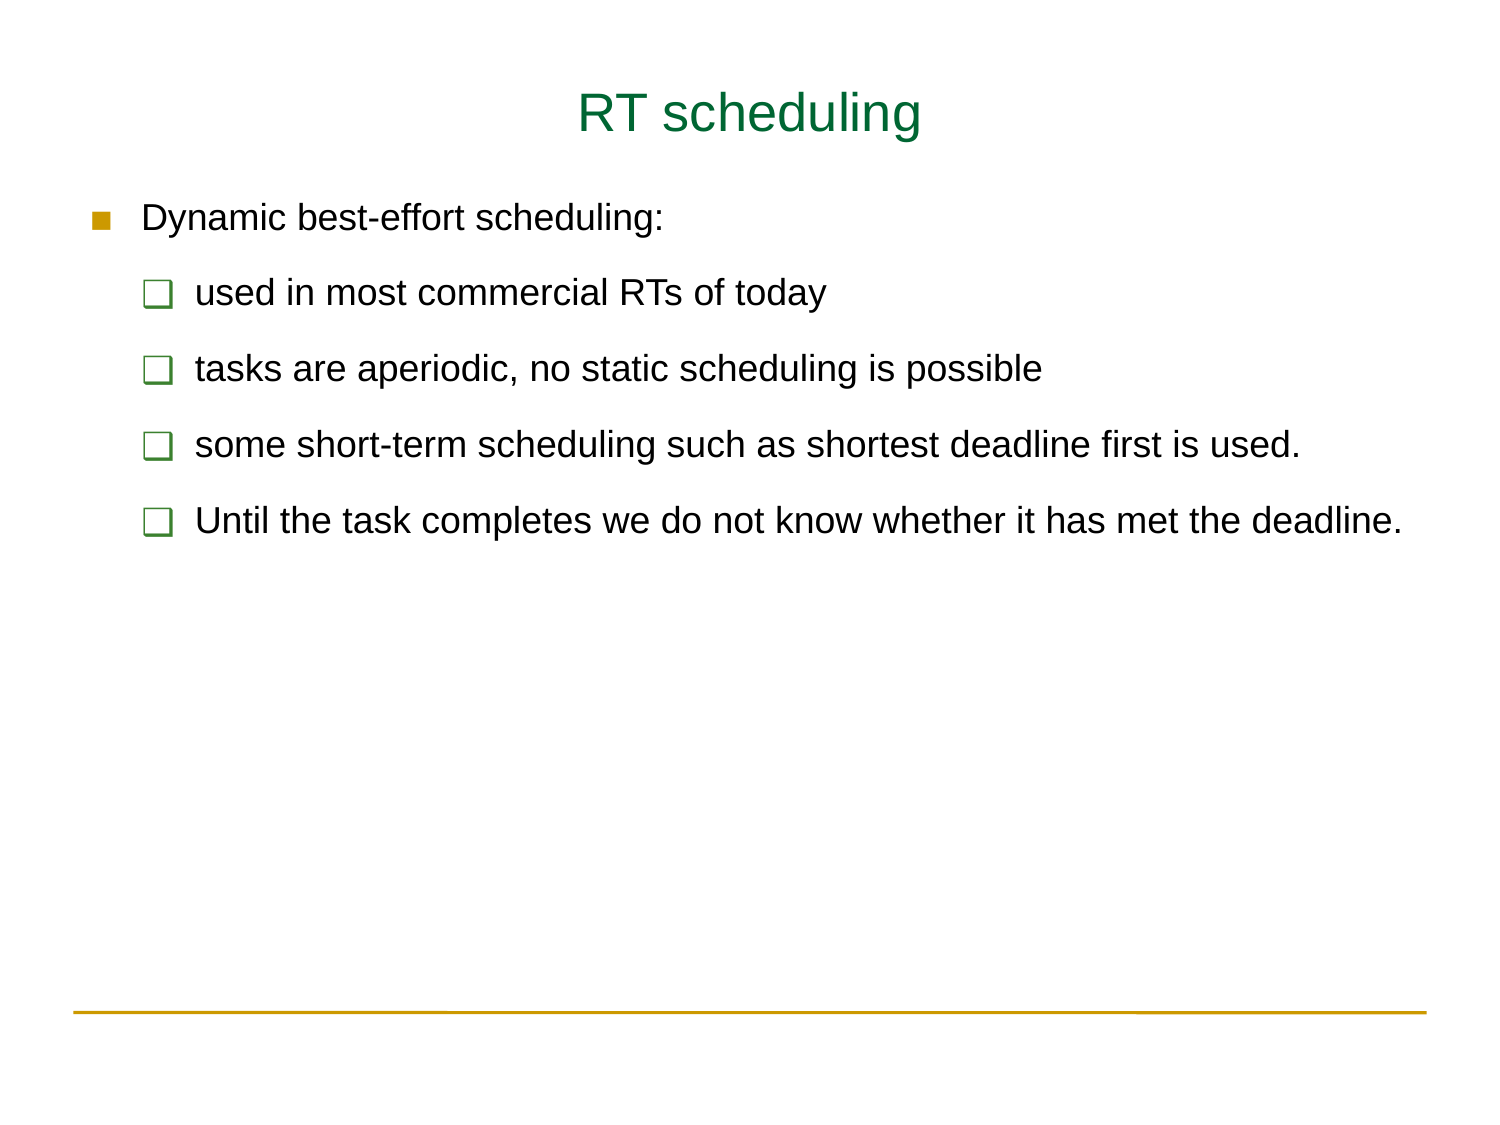

RT scheduling
Dynamic best-effort scheduling:
used in most commercial RTs of today
tasks are aperiodic, no static scheduling is possible
some short-term scheduling such as shortest deadline first is used.
Until the task completes we do not know whether it has met the deadline.